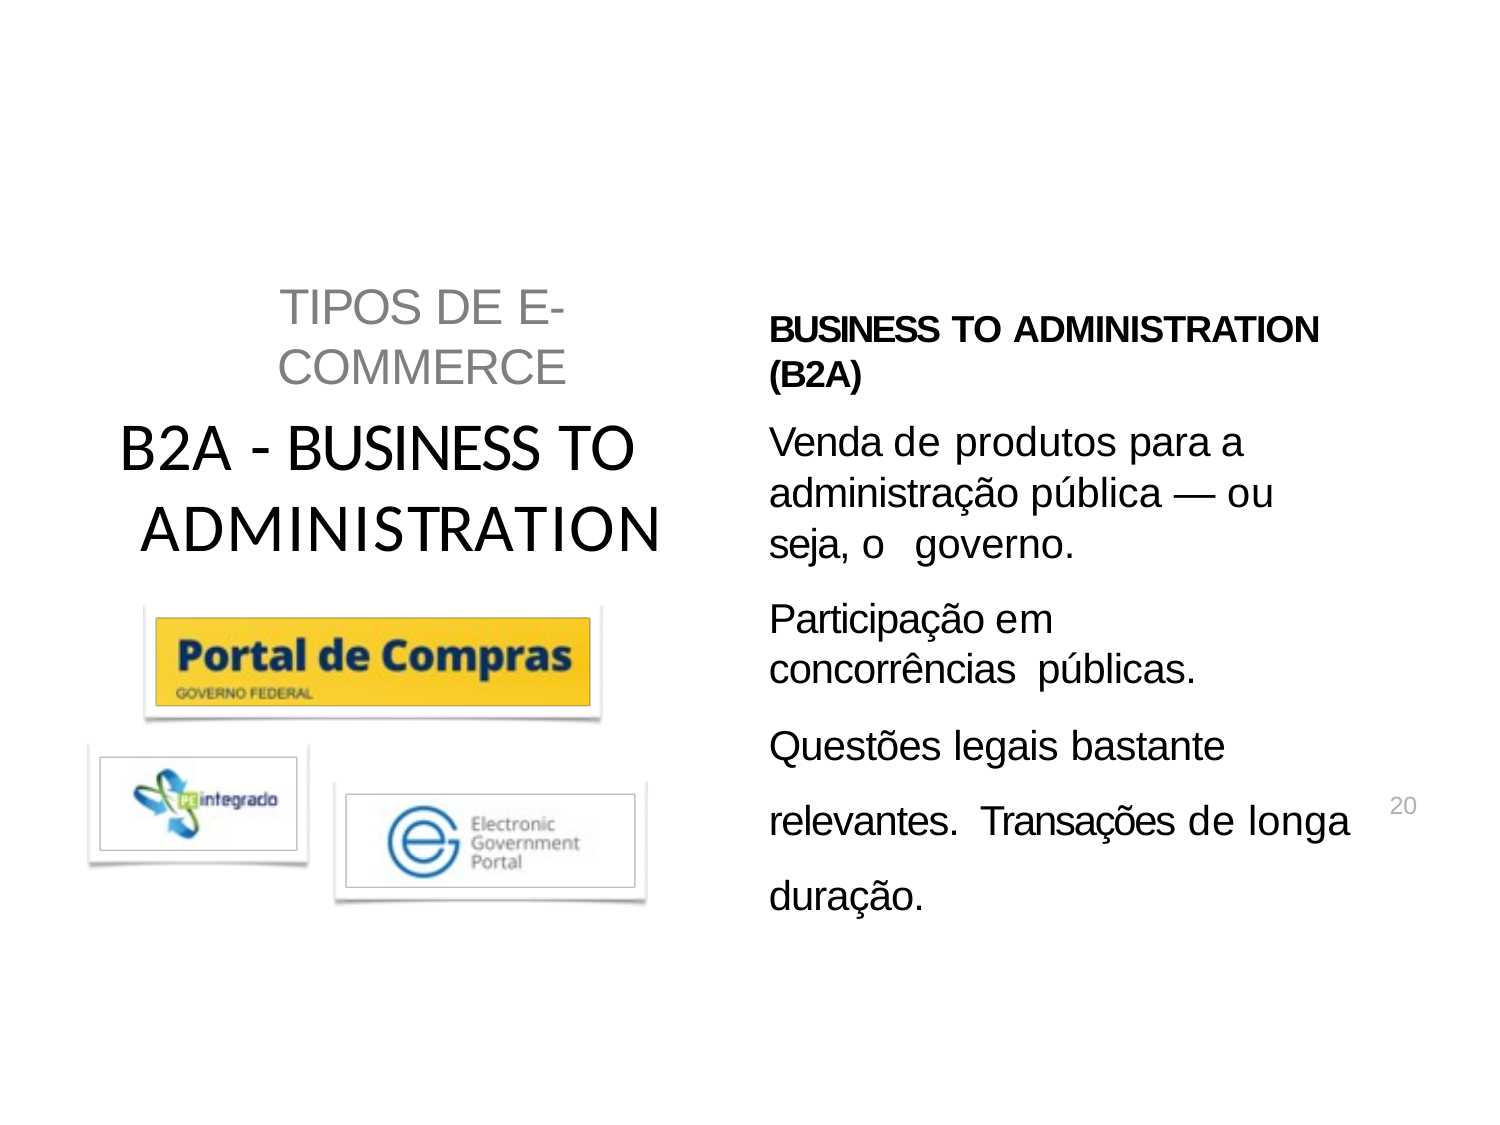

BUSINESS TO ADMINISTRATION (B2A)
Venda de produtos para a  administração pública — ou seja, o  governo.
Participação em concorrências  públicas.
Questões legais bastante relevantes.  Transações de longa duração.
# TIPOS DE E-COMMERCE
B2A - BUSINESS TO  ADMINISTRATION

20